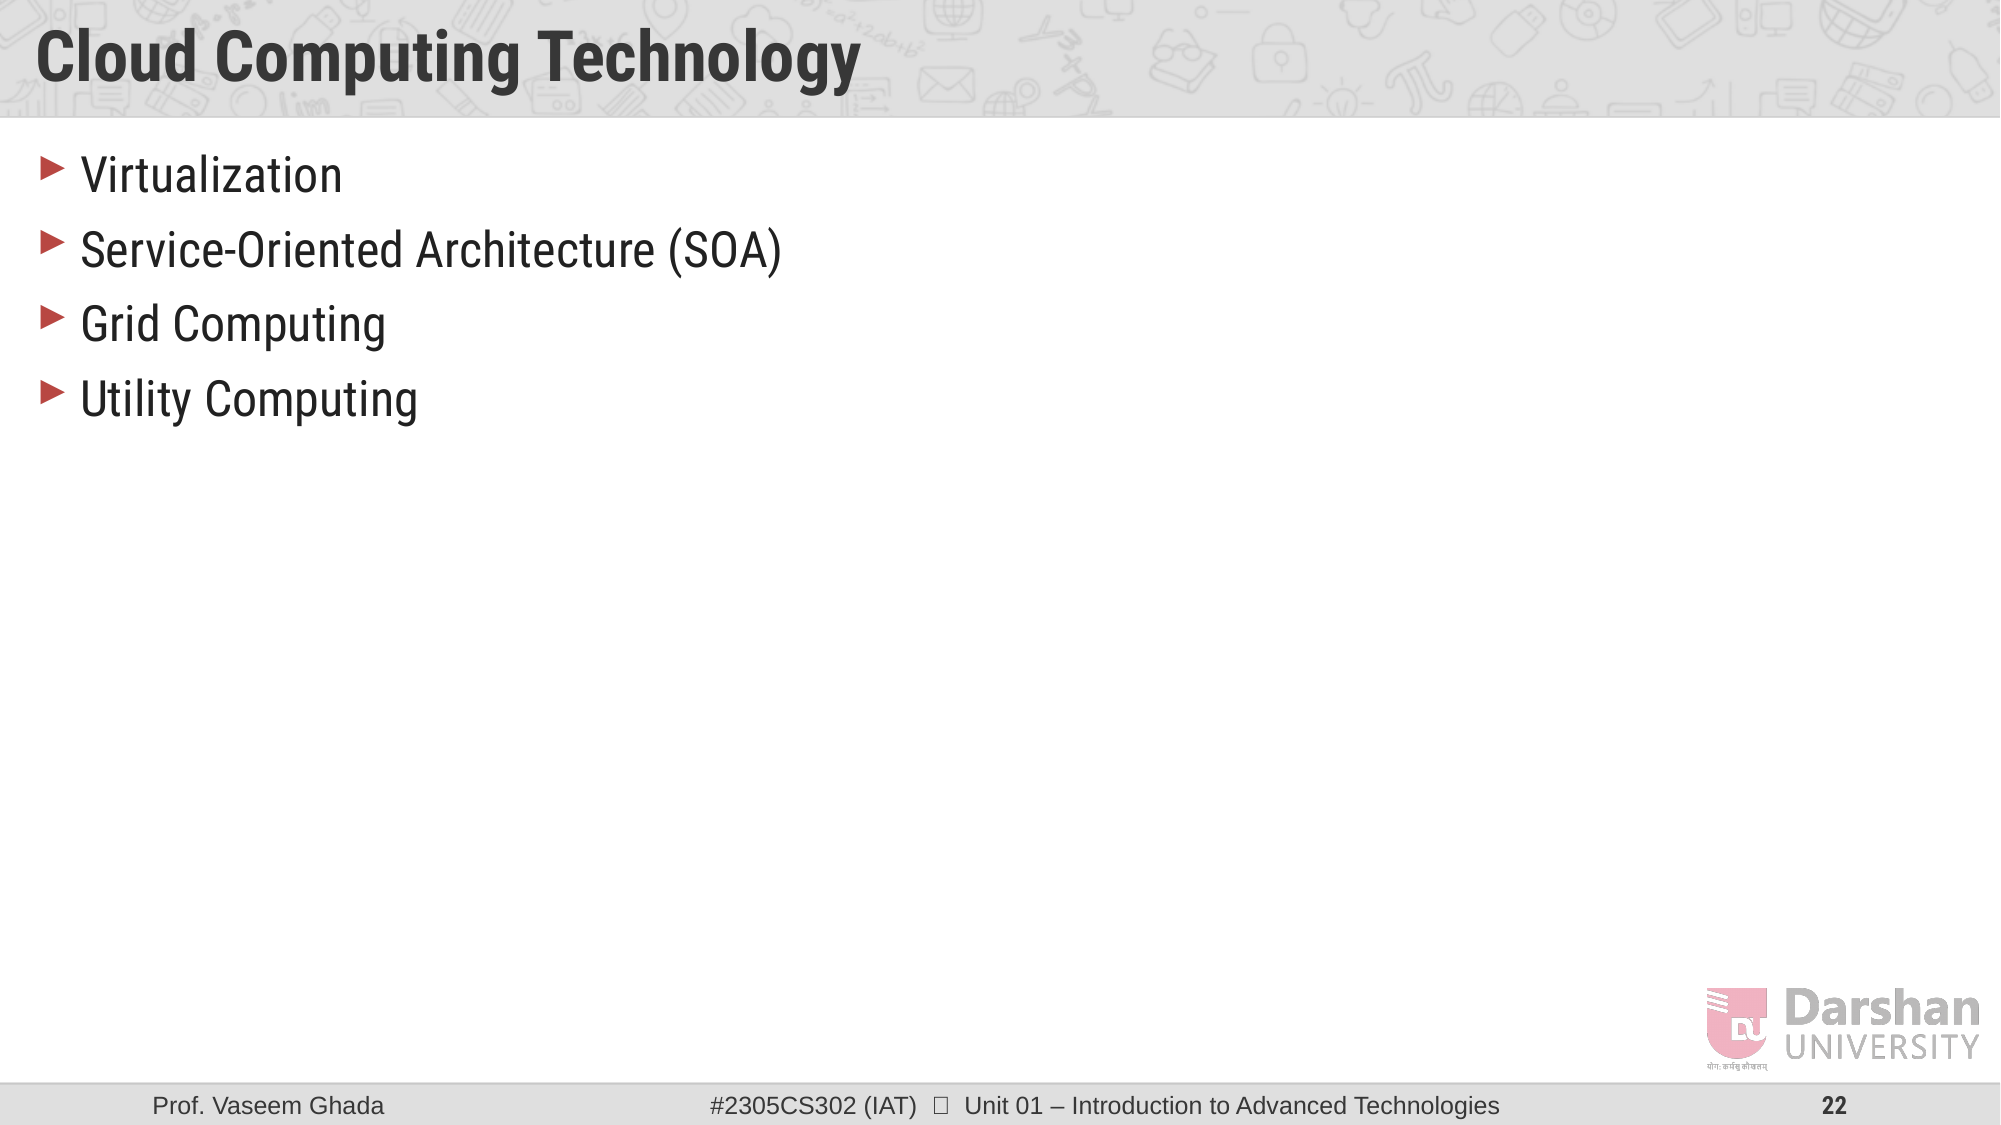

# Cloud Computing Technology
Virtualization
Service-Oriented Architecture (SOA)
Grid Computing
Utility Computing